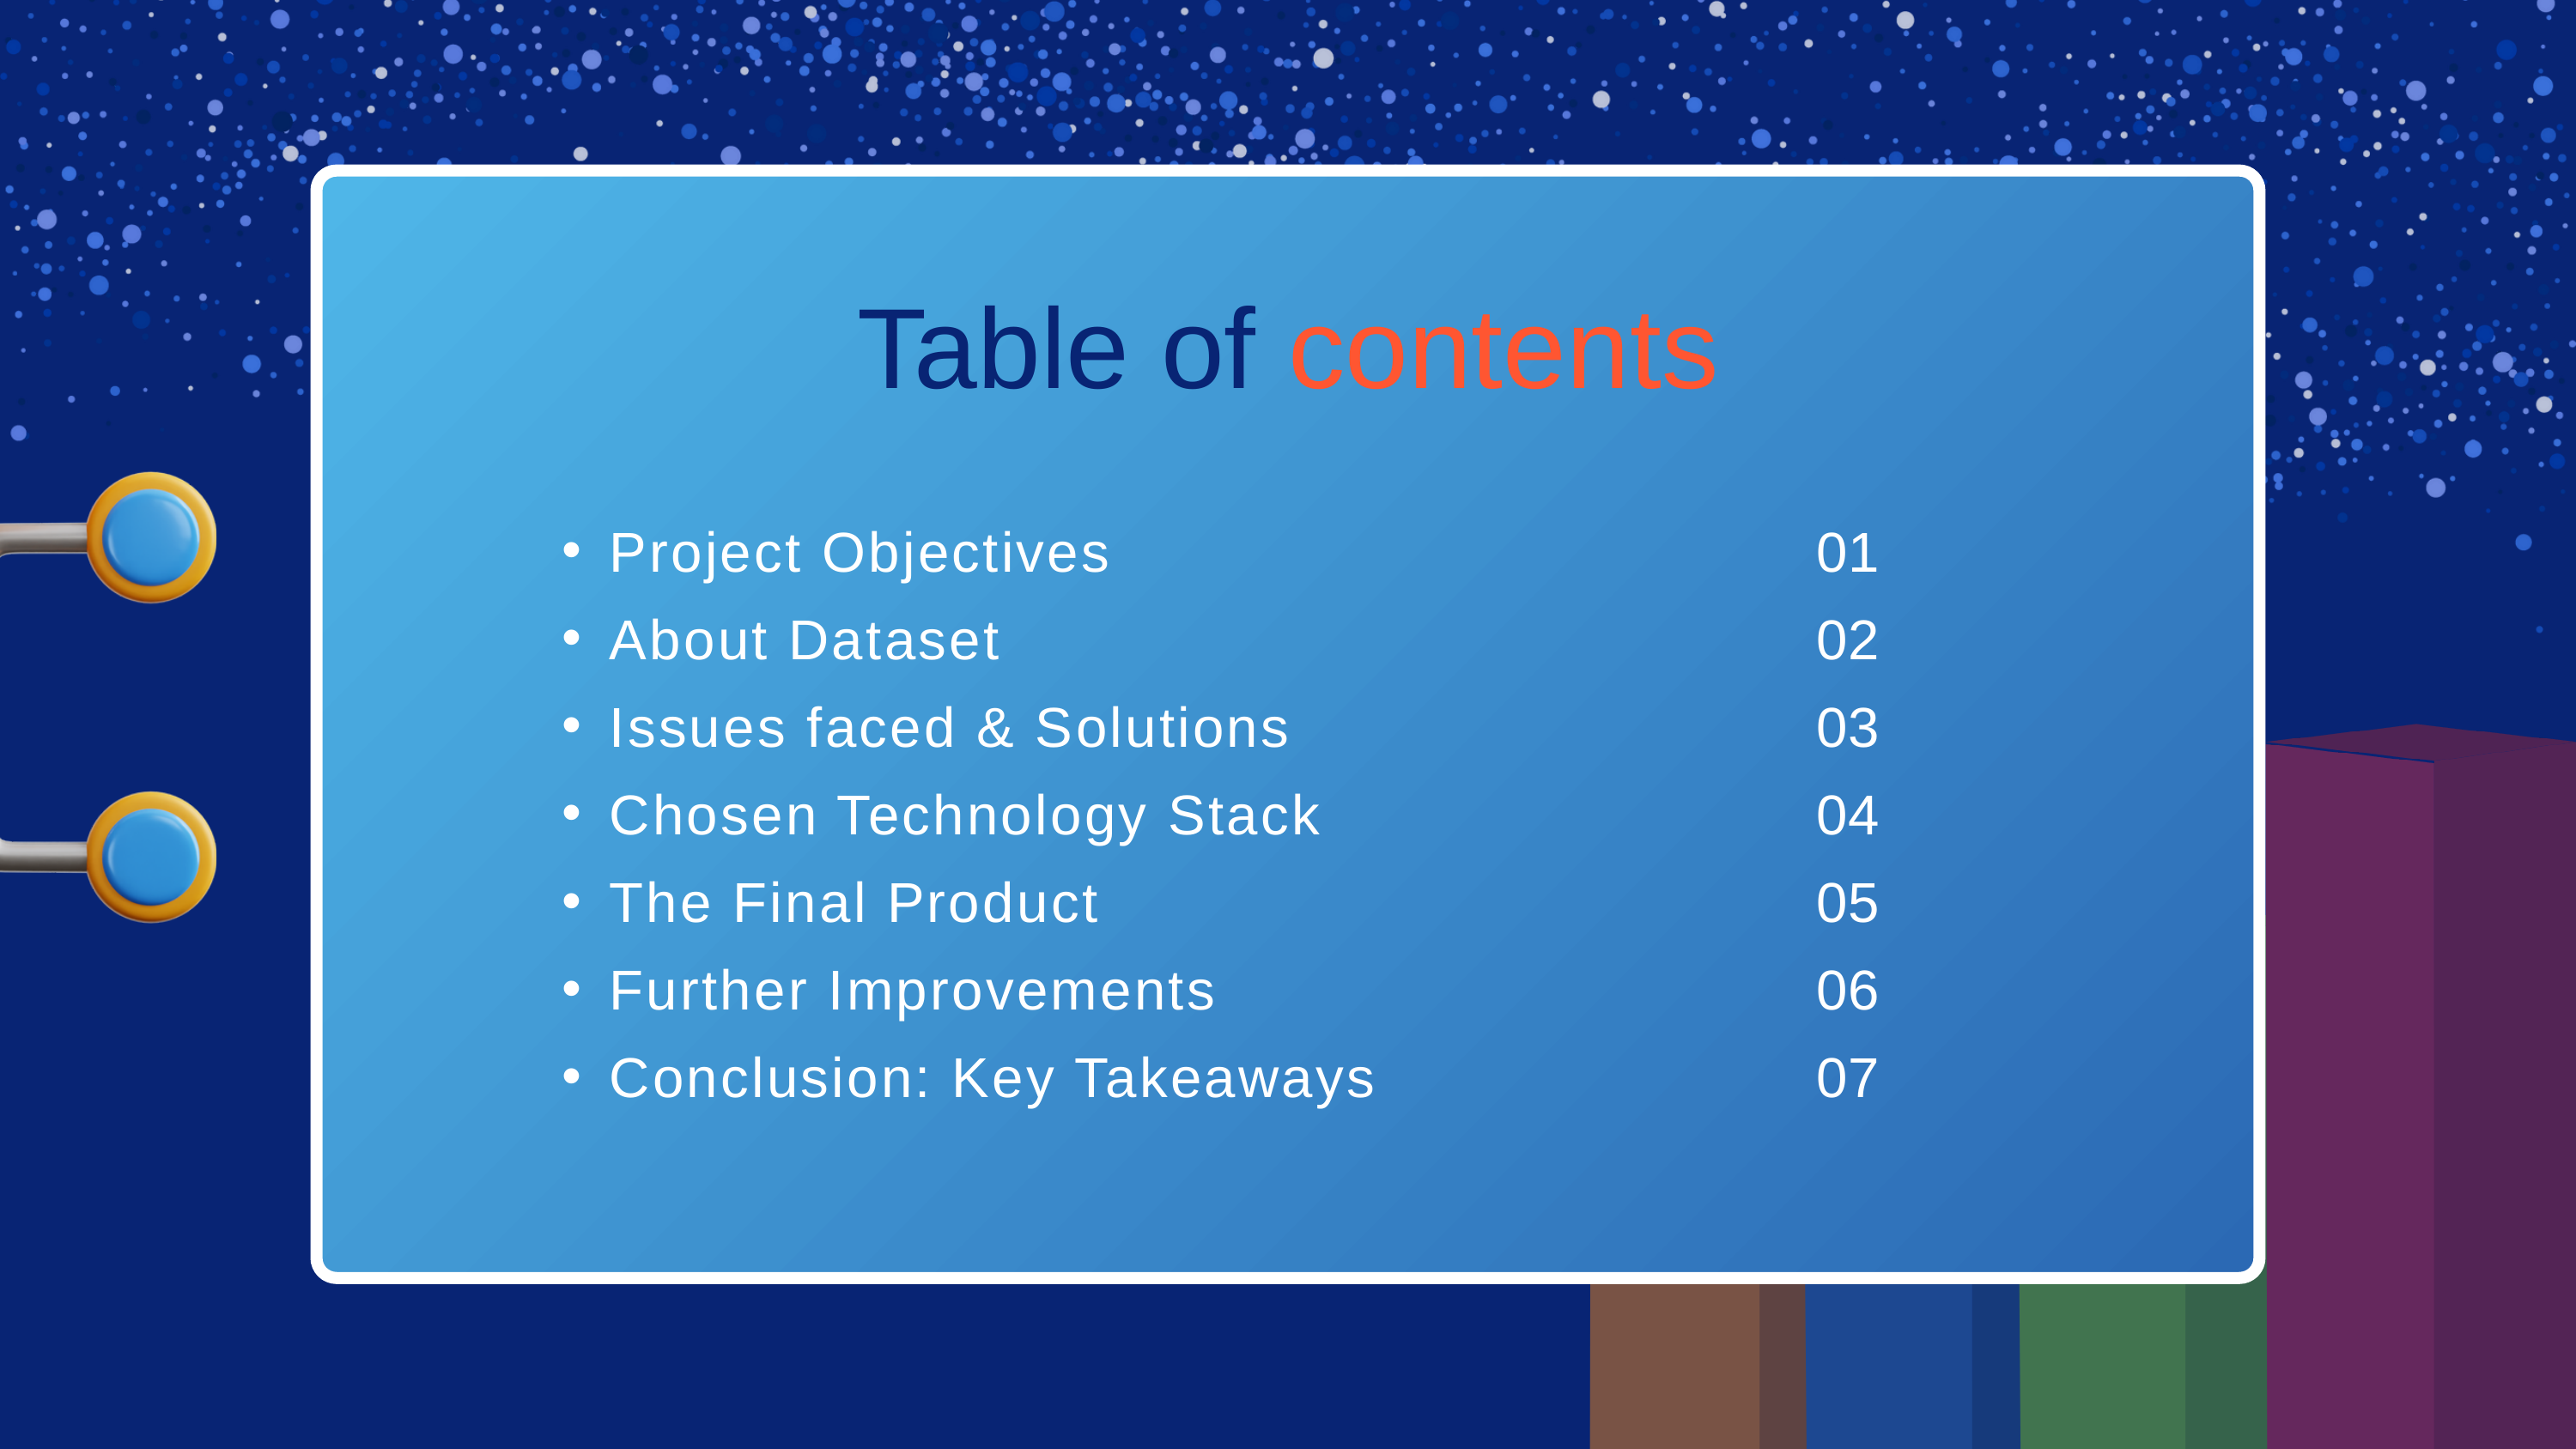

Table of contents

Project Objectives
About Dataset
Issues faced & Solutions
Chosen Technology Stack
The Final Product
Further Improvements
Conclusion: Key Takeaways
01
02
03
04
05
06
07